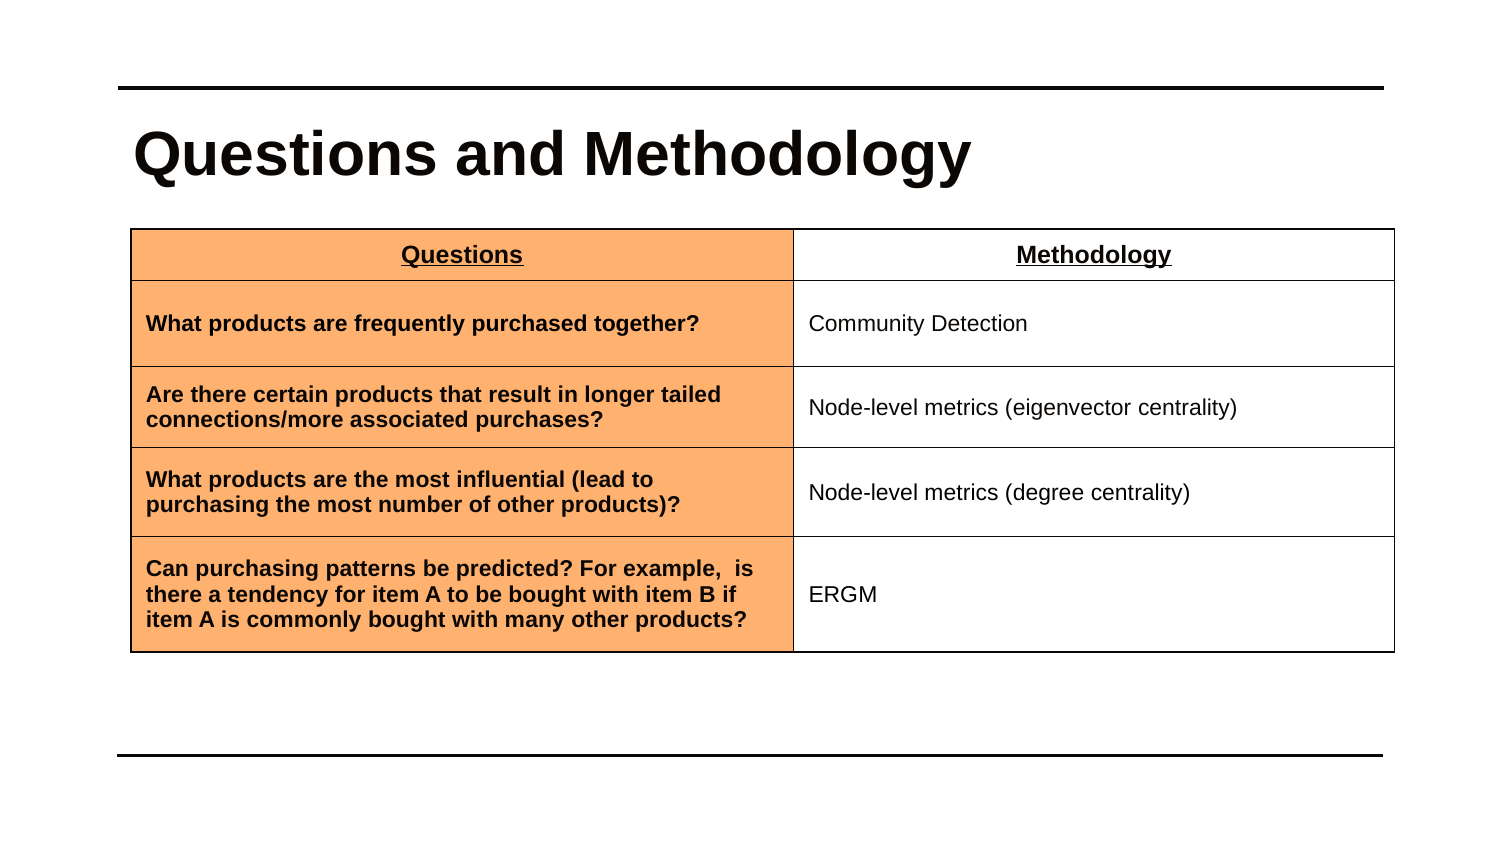

# Questions and Methodology

| Questions | Methodology |
| --- | --- |
| What products are frequently purchased together? | Community Detection |
| Are there certain products that result in longer tailed connections/more associated purchases? | Node-level metrics (eigenvector centrality) |
| What products are the most influential (lead to purchasing the most number of other products)? | Node-level metrics (degree centrality) |
| Can purchasing patterns be predicted? For example, is there a tendency for item A to be bought with item B if item A is commonly bought with many other products? | ERGM |